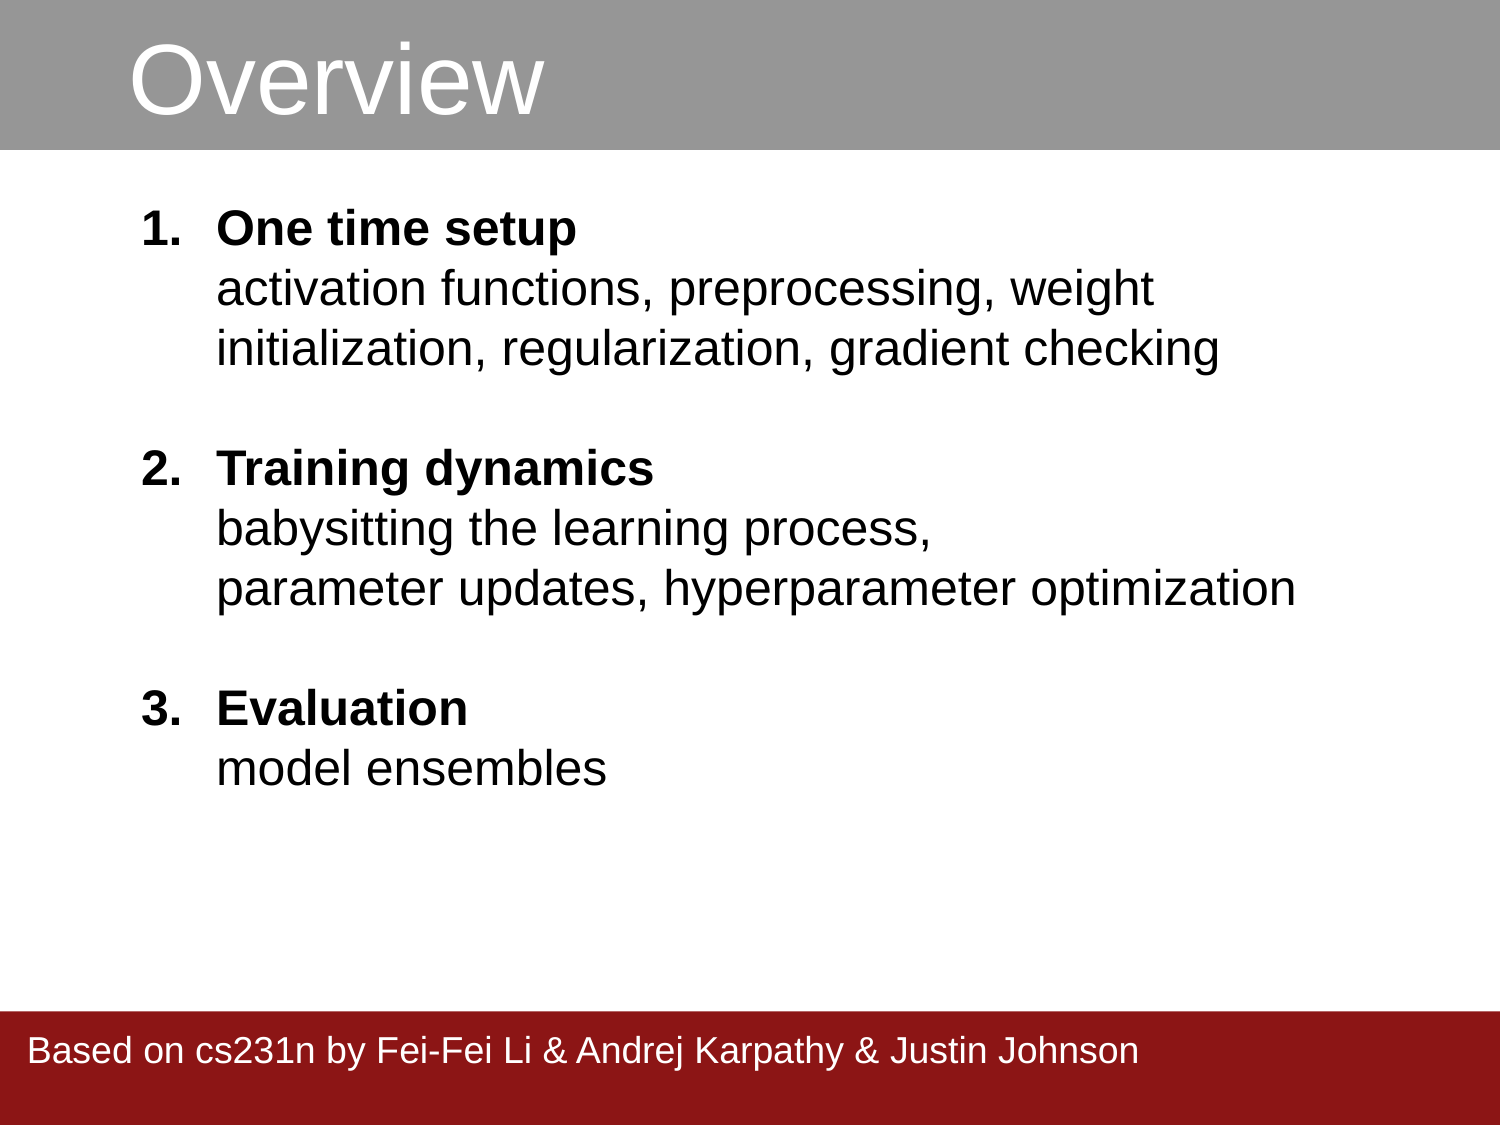

Overview

One time setup
activation functions, preprocessing, weight initialization, regularization, gradient checking

Training dynamics
babysitting the learning process,
parameter updates, hyperparameter optimization

Evaluation
model ensembles